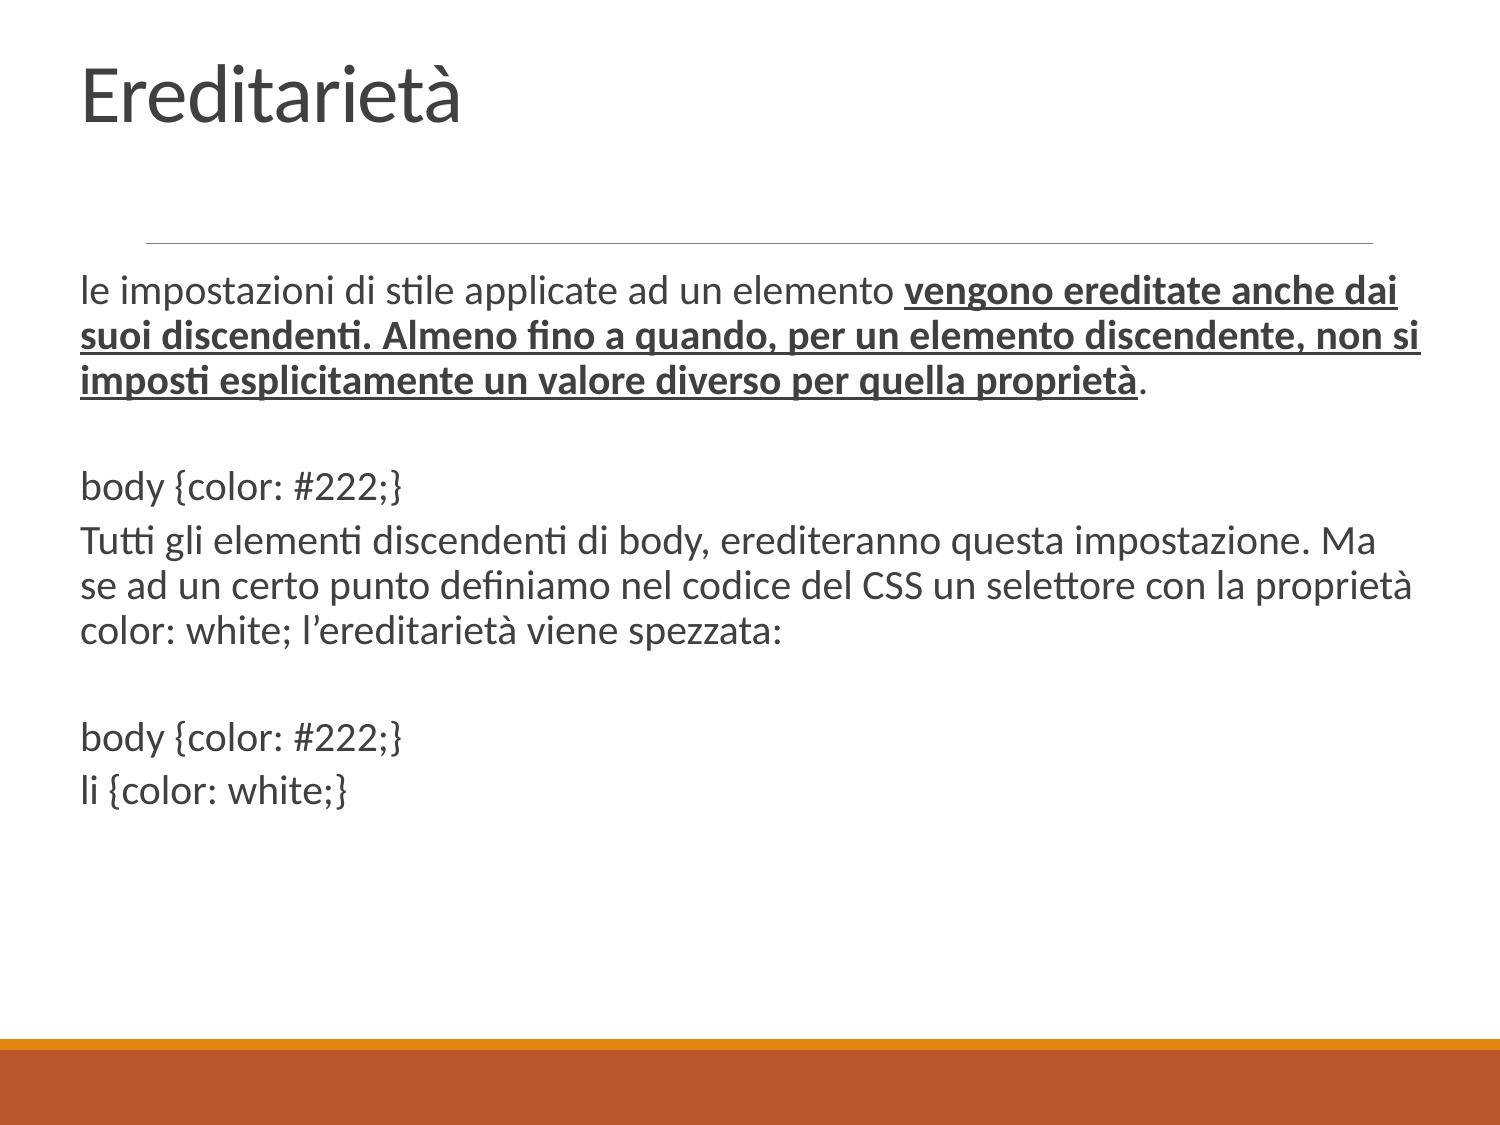

# Ereditarietà
le impostazioni di stile applicate ad un elemento vengono ereditate anche dai suoi discendenti. Almeno fino a quando, per un elemento discendente, non si imposti esplicitamente un valore diverso per quella proprietà.

body {color: #222;}
Tutti gli elementi discendenti di body, erediteranno questa impostazione. Ma se ad un certo punto definiamo nel codice del CSS un selettore con la proprietà color: white; l’ereditarietà viene spezzata:

body {color: #222;}
li {color: white;}